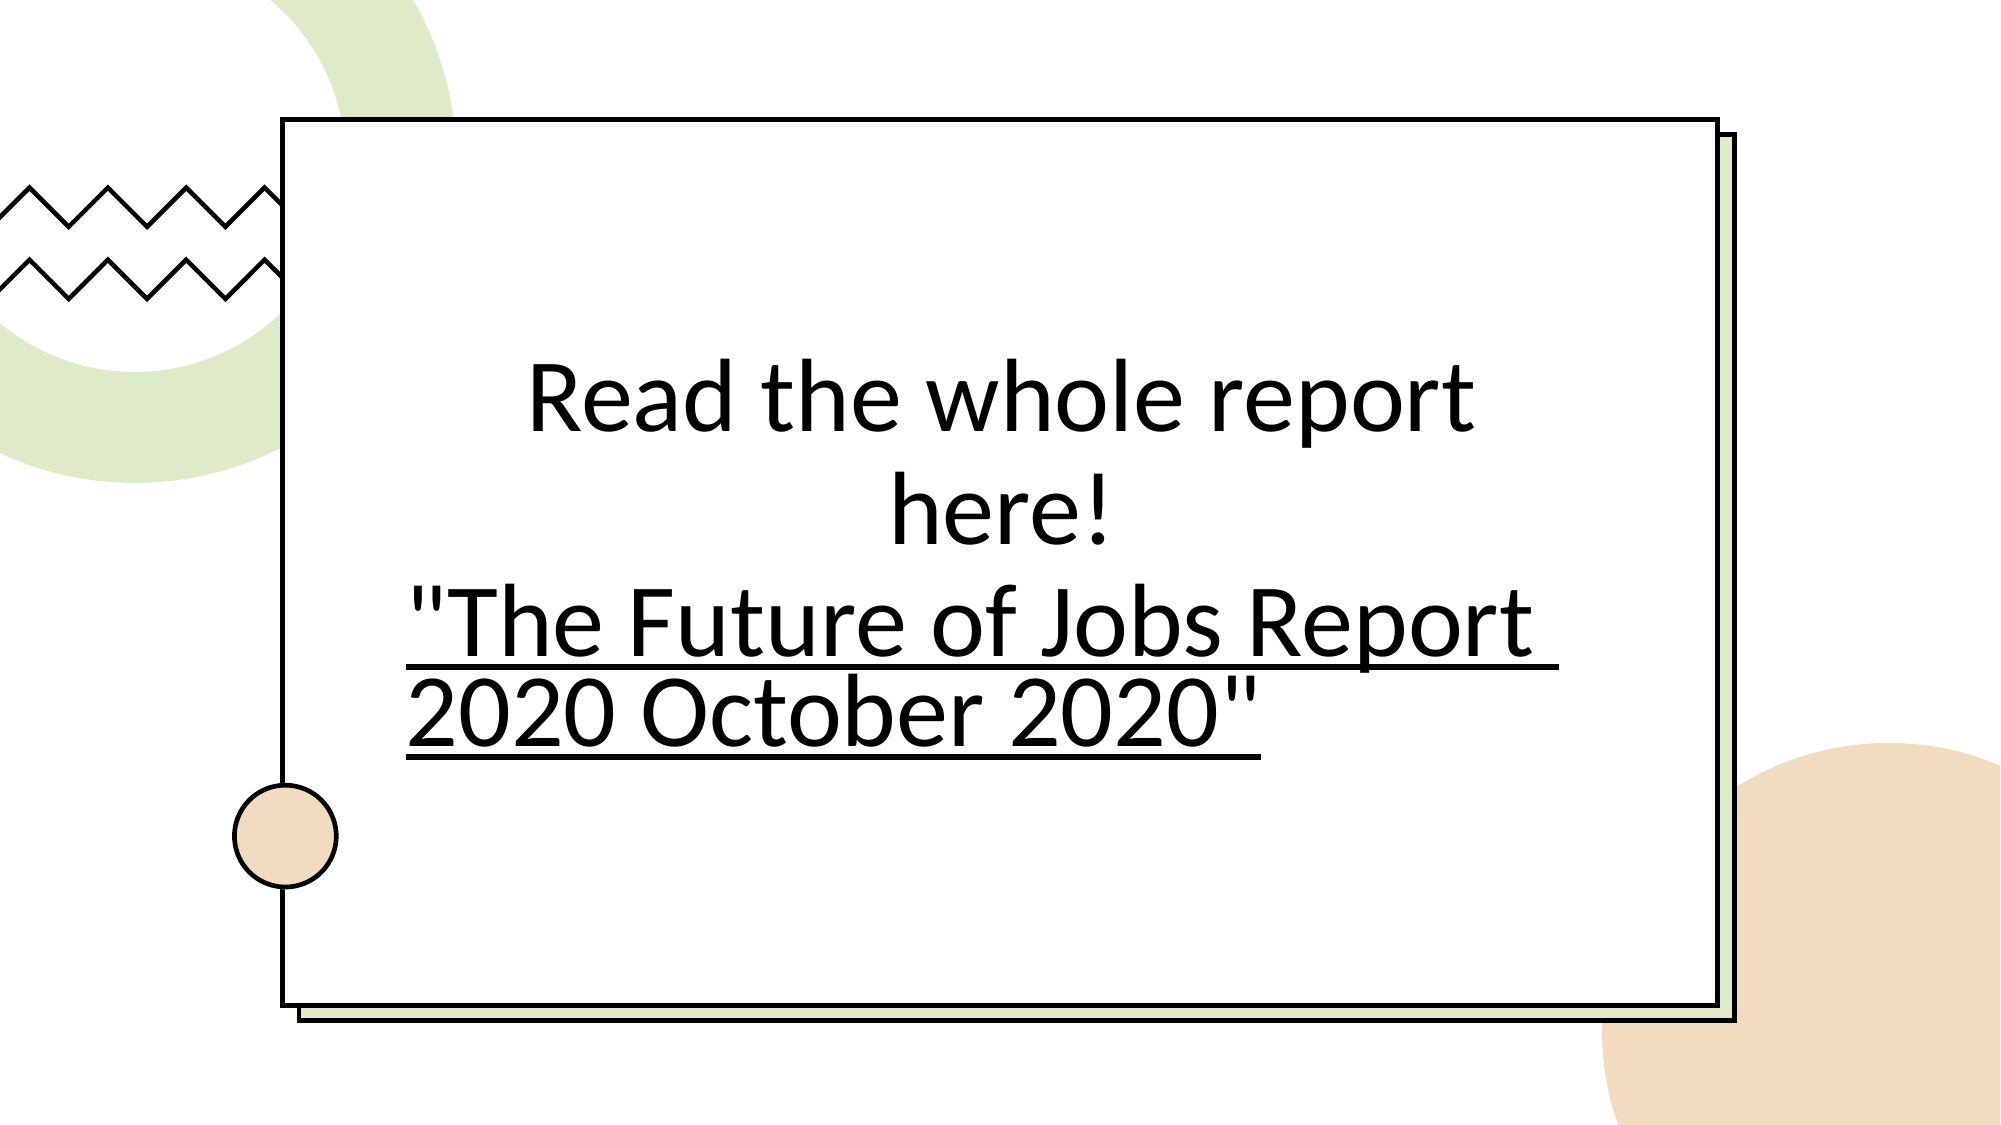

# Read the whole report here! "The Future of Jobs Report 2020 October 2020"